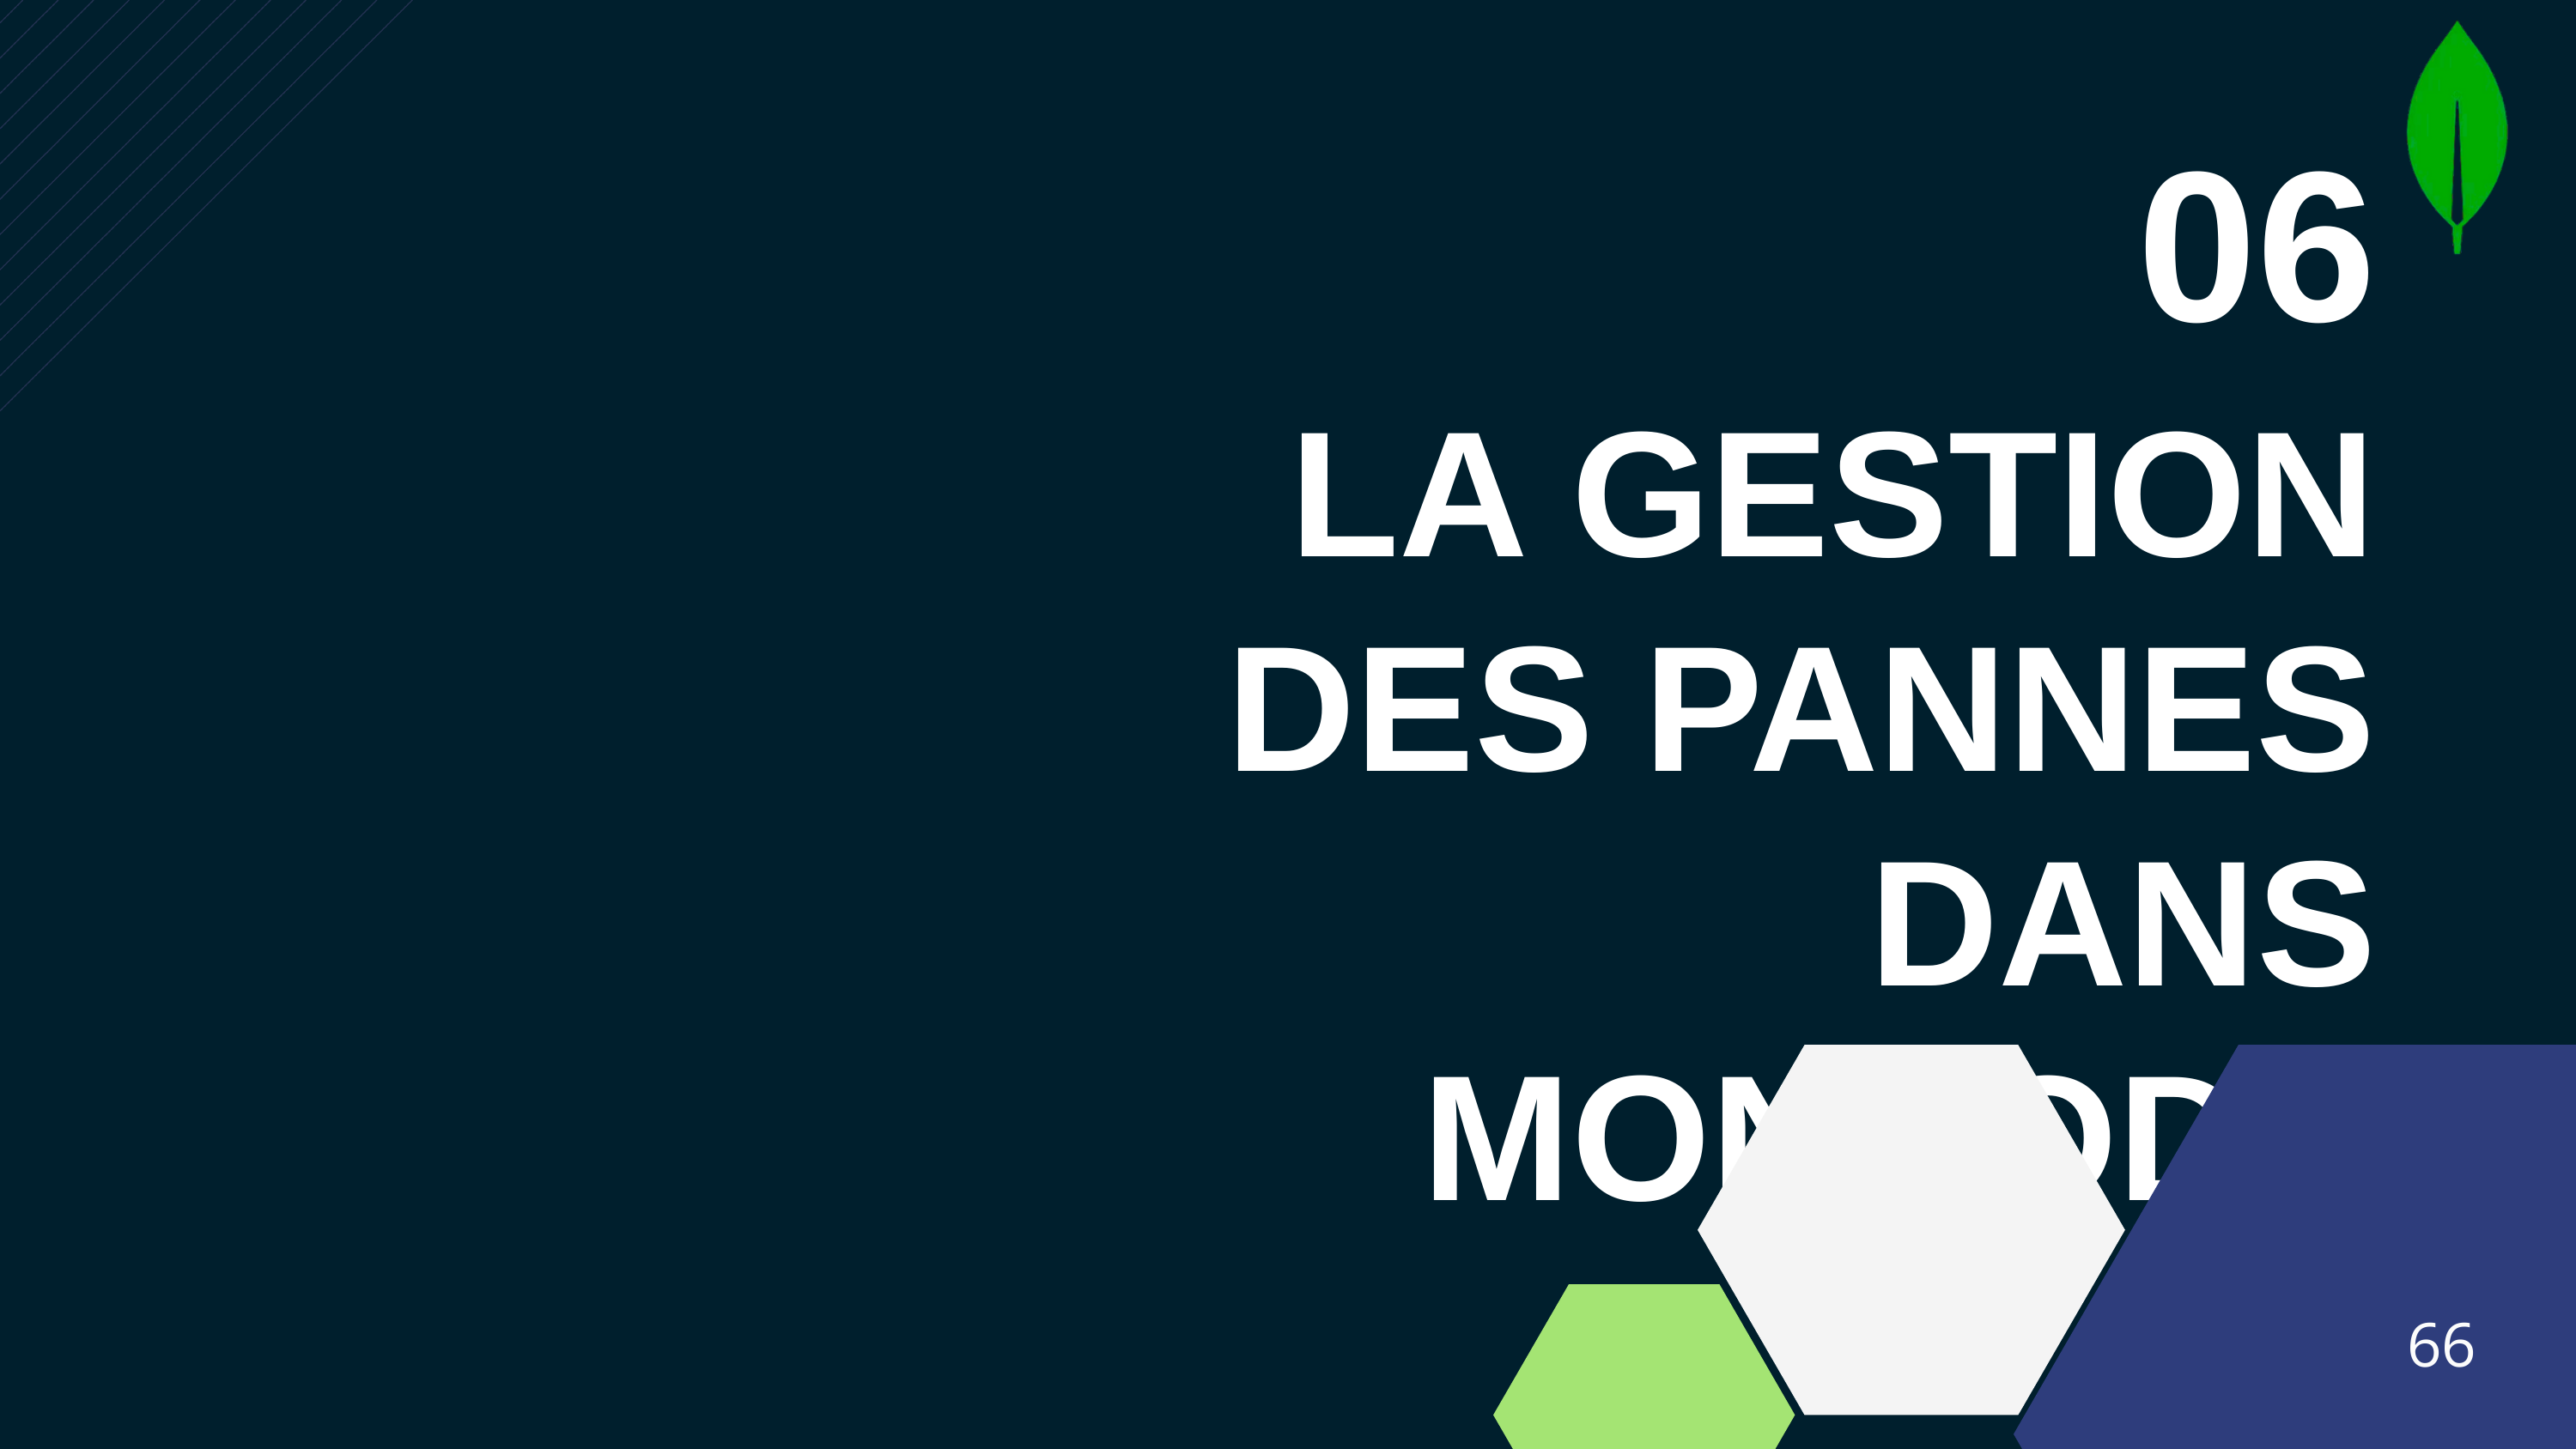

06
LA GESTION DES PANNES DANS MONGODB

66